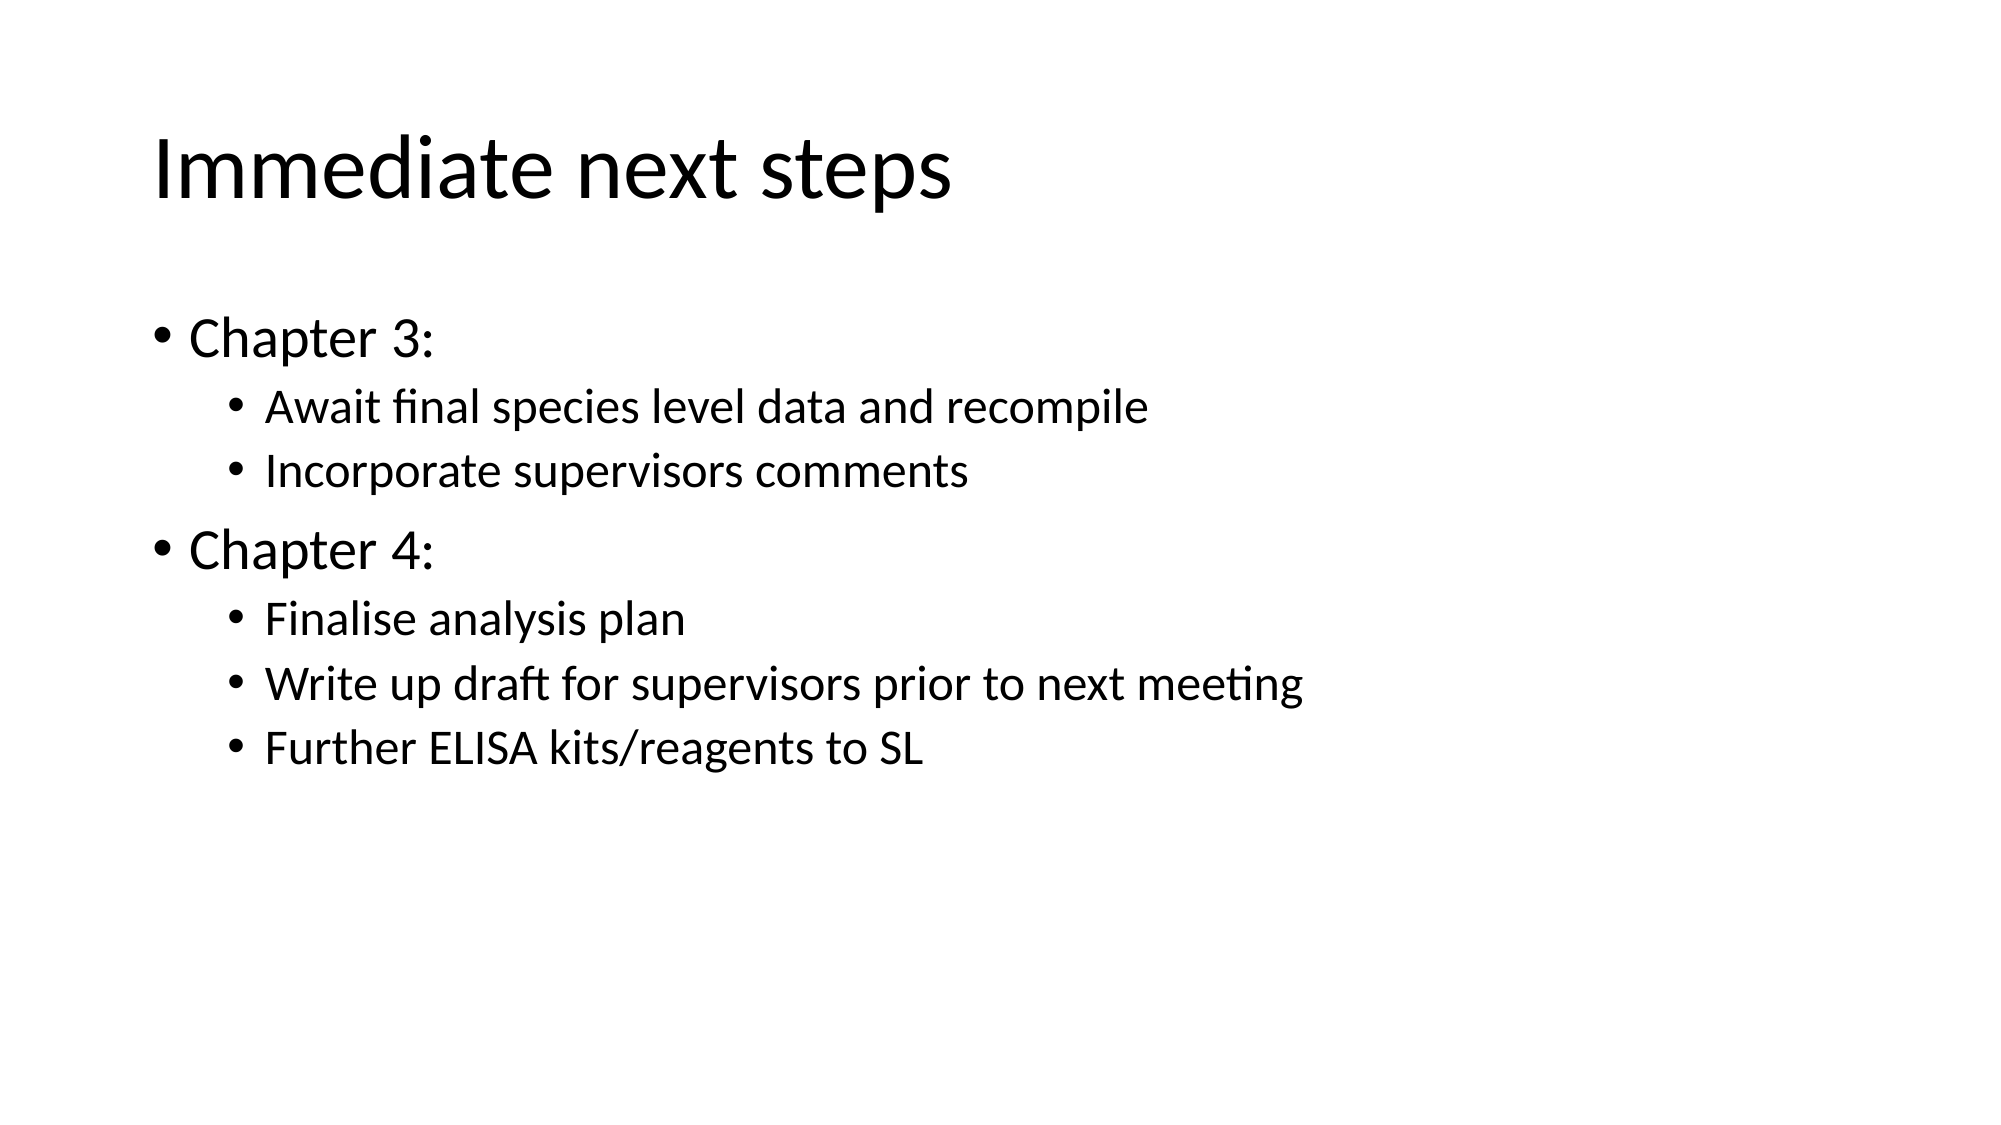

# Immediate next steps
Chapter 3:
Await final species level data and recompile
Incorporate supervisors comments
Chapter 4:
Finalise analysis plan
Write up draft for supervisors prior to next meeting
Further ELISA kits/reagents to SL